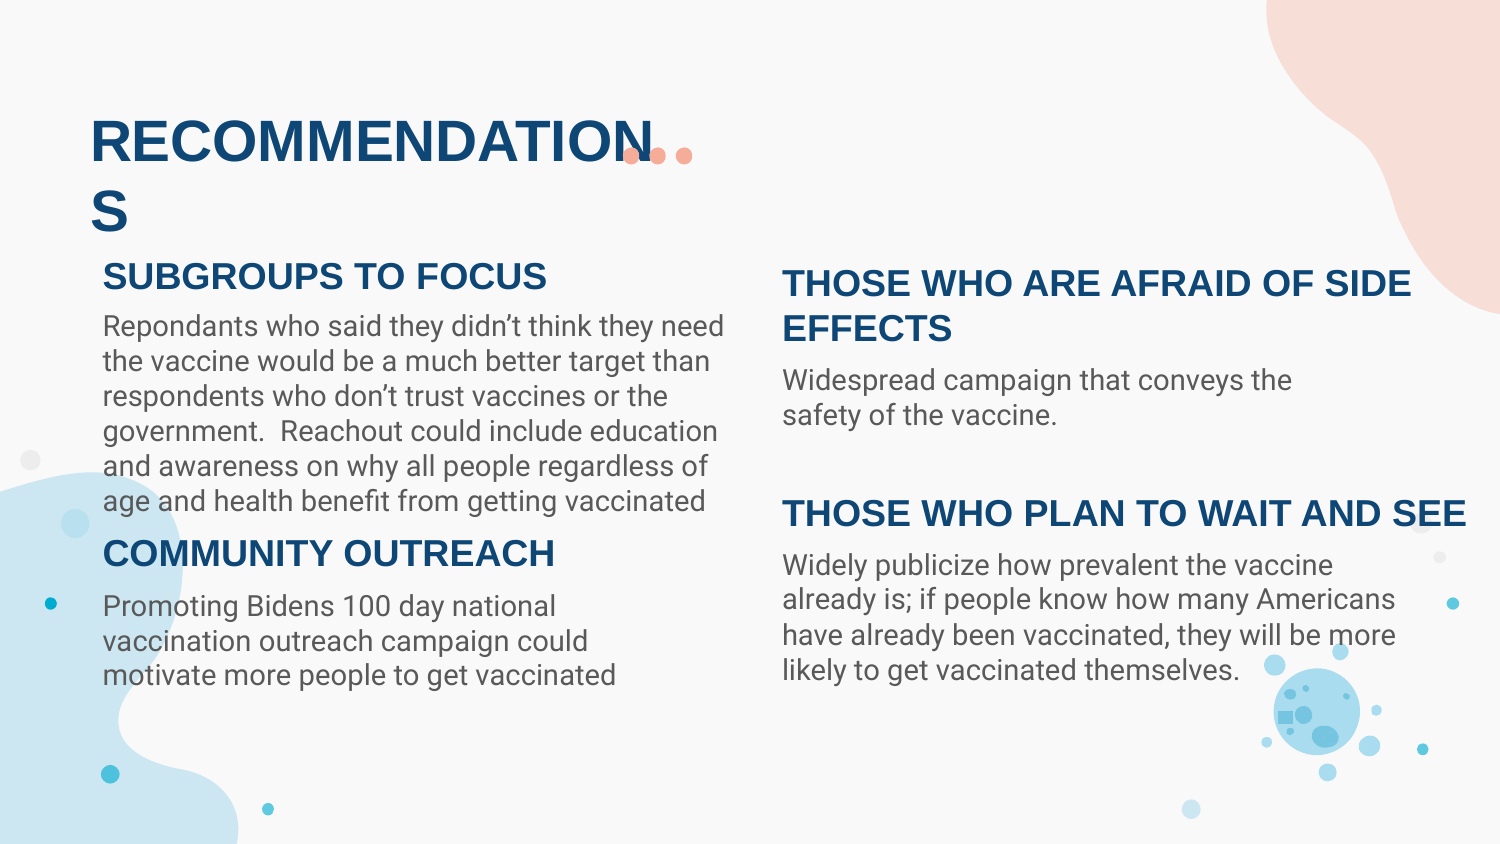

# RECOMMENDATIONS

SUBGROUPS TO FOCUS
Repondants who said they didn’t think they need the vaccine would be a much better target than respondents who don’t trust vaccines or the government.  Reachout could include education and awareness on why all people regardless of age and health benefit from getting vaccinated
THOSE WHO ARE AFRAID OF SIDE EFFECTS

Widespread campaign that conveys the safety of the vaccine.

THOSE WHO PLAN TO WAIT AND SEE
Widely publicize how prevalent the vaccine already is; if people know how many Americans have already been vaccinated, they will be more likely to get vaccinated themselves.

COMMUNITY OUTREACH
Promoting Bidens 100 day national vaccination outreach campaign could motivate more people to get vaccinated